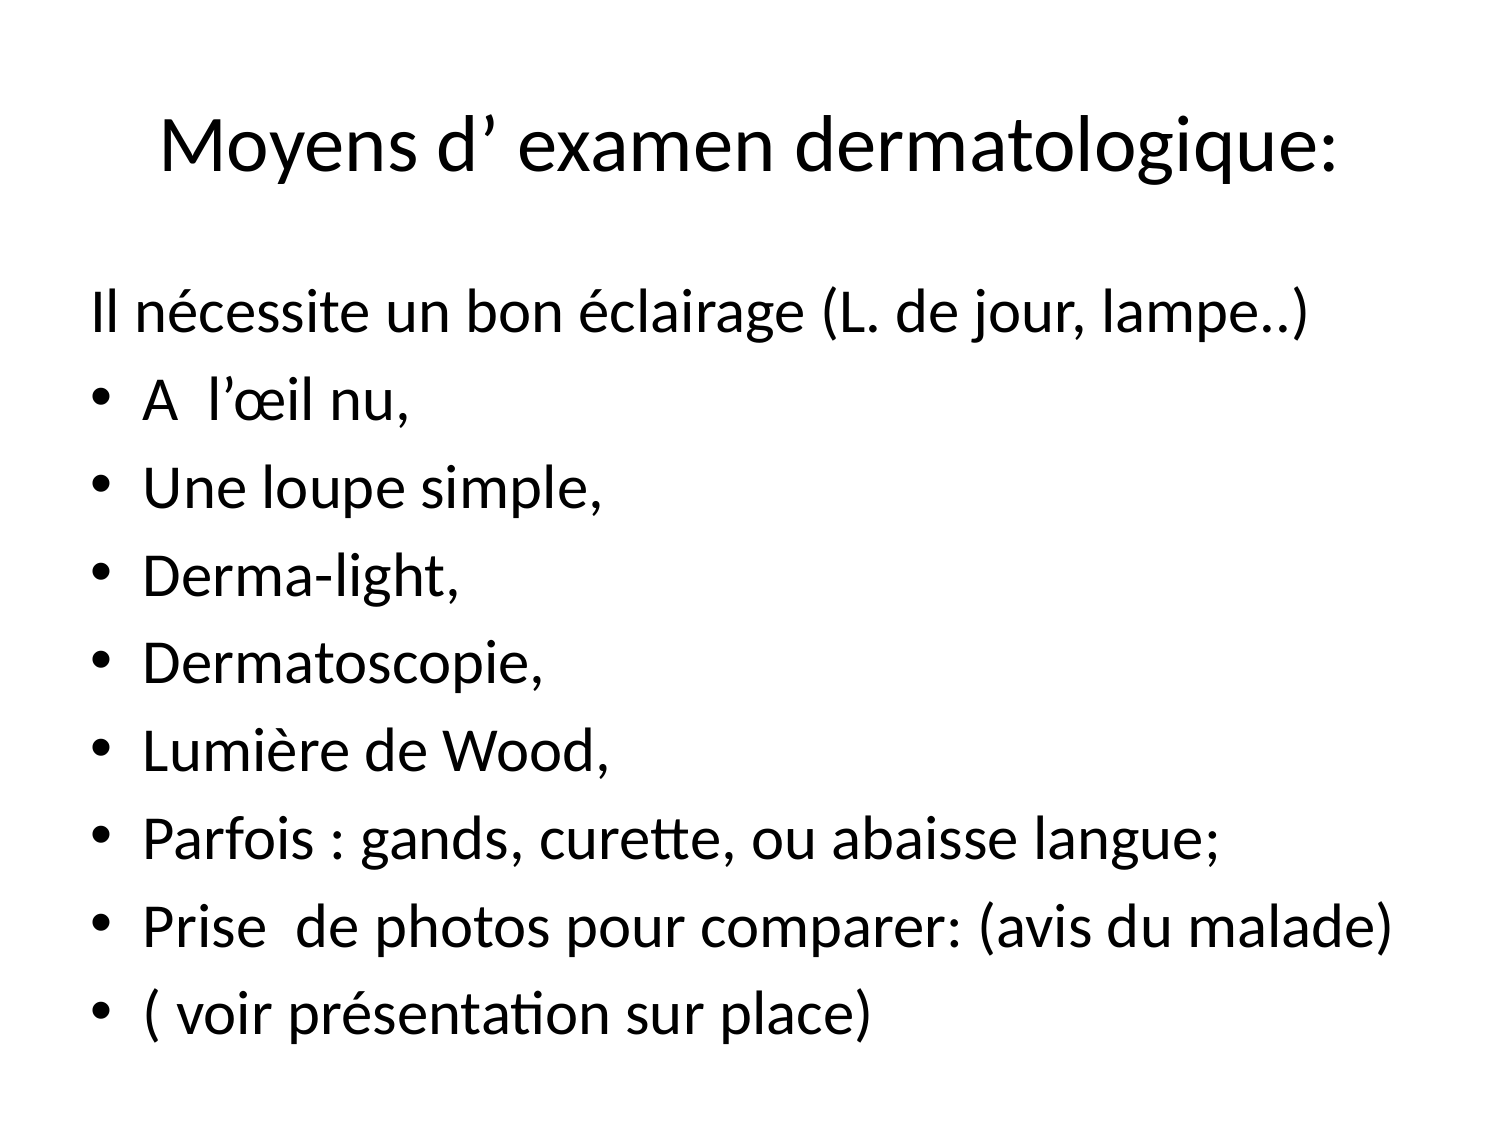

# Moyens d’ examen dermatologique:
Il nécessite un bon éclairage (L. de jour, lampe..)
A  l’œil nu,
Une loupe simple,
Derma-light,
Dermatoscopie,
Lumière de Wood,
Parfois : gands, curette, ou abaisse langue;
Prise  de photos pour comparer: (avis du malade)
( voir présentation sur place)